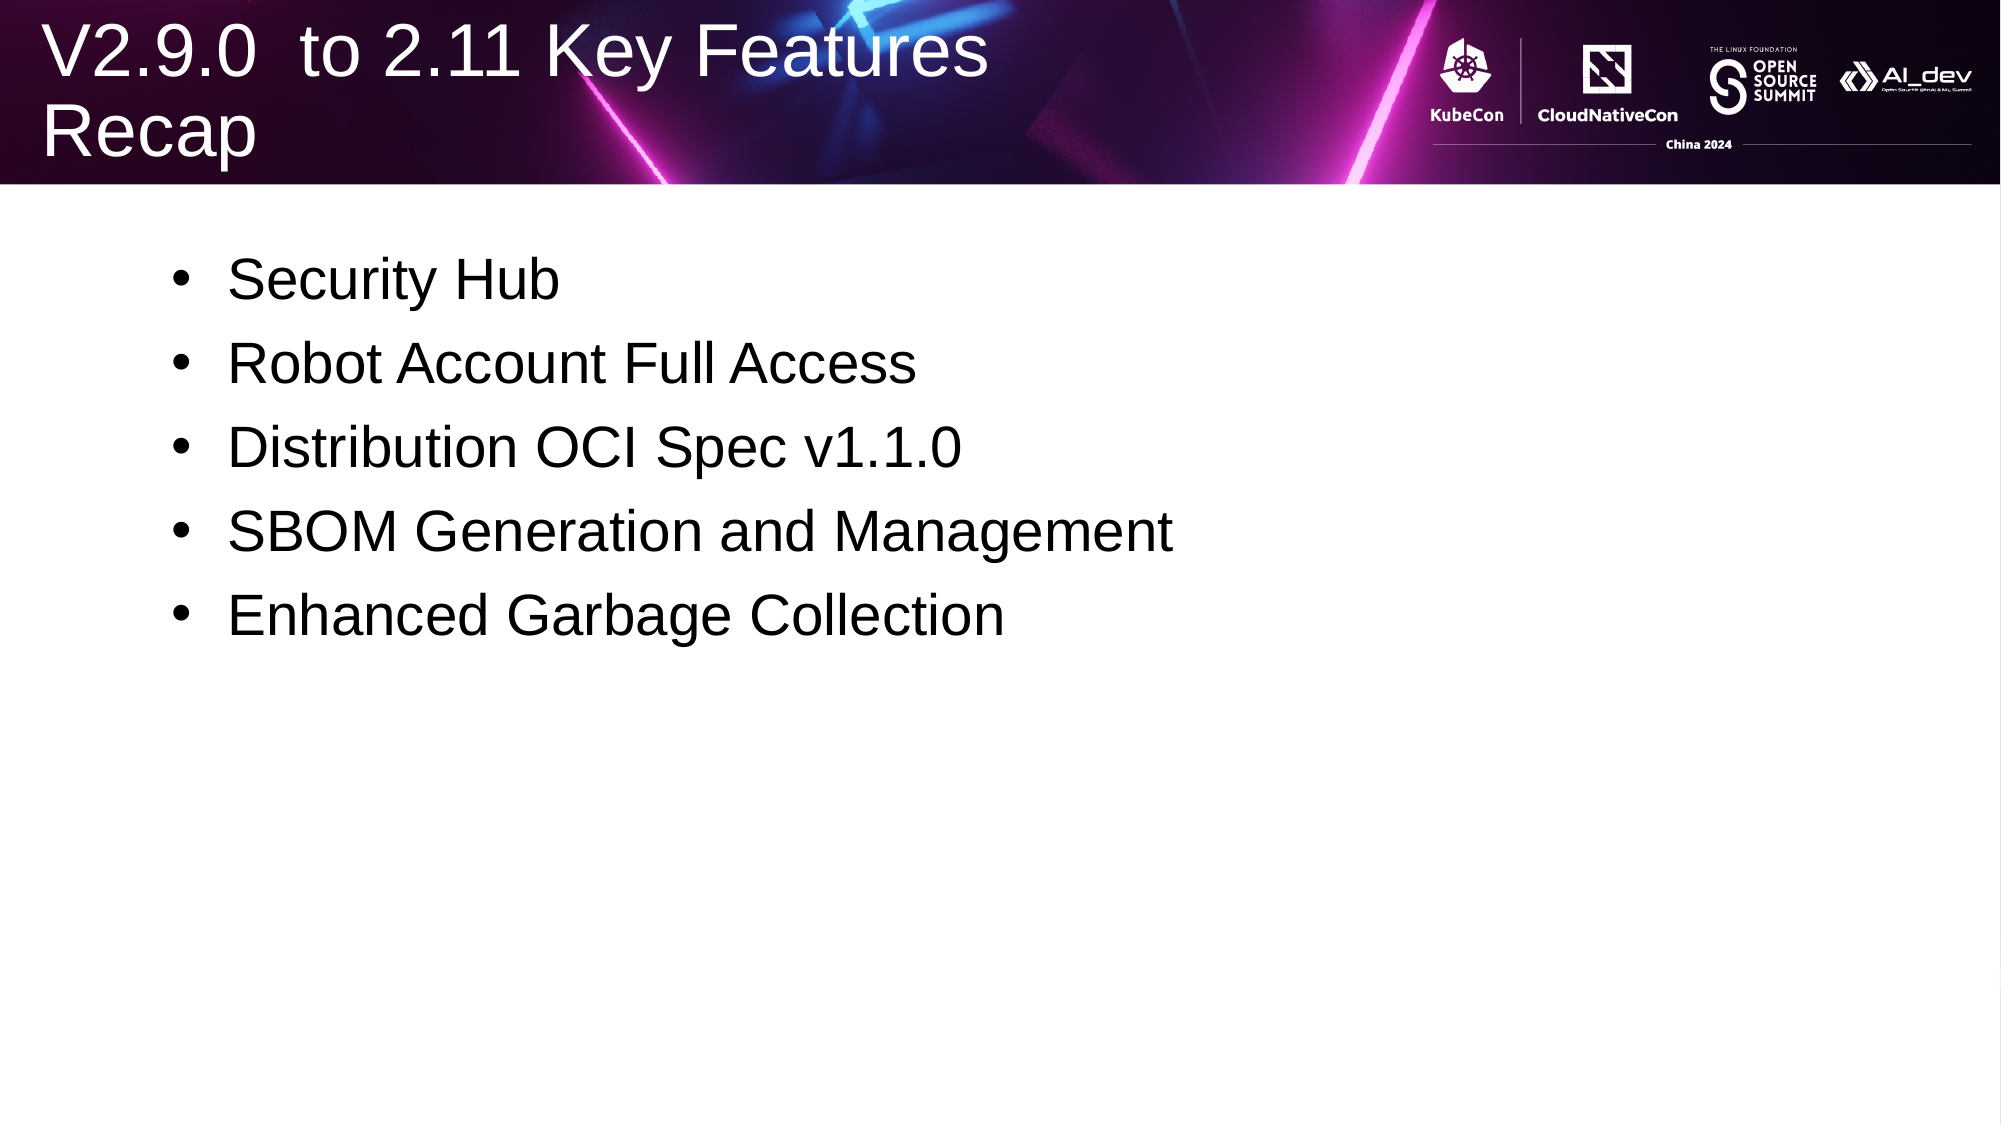

# V2.9.0  to 2.11 Key Features Recap
Security Hub
Robot Account Full Access
Distribution OCI Spec v1.1.0
SBOM Generation and Management
Enhanced Garbage Collection